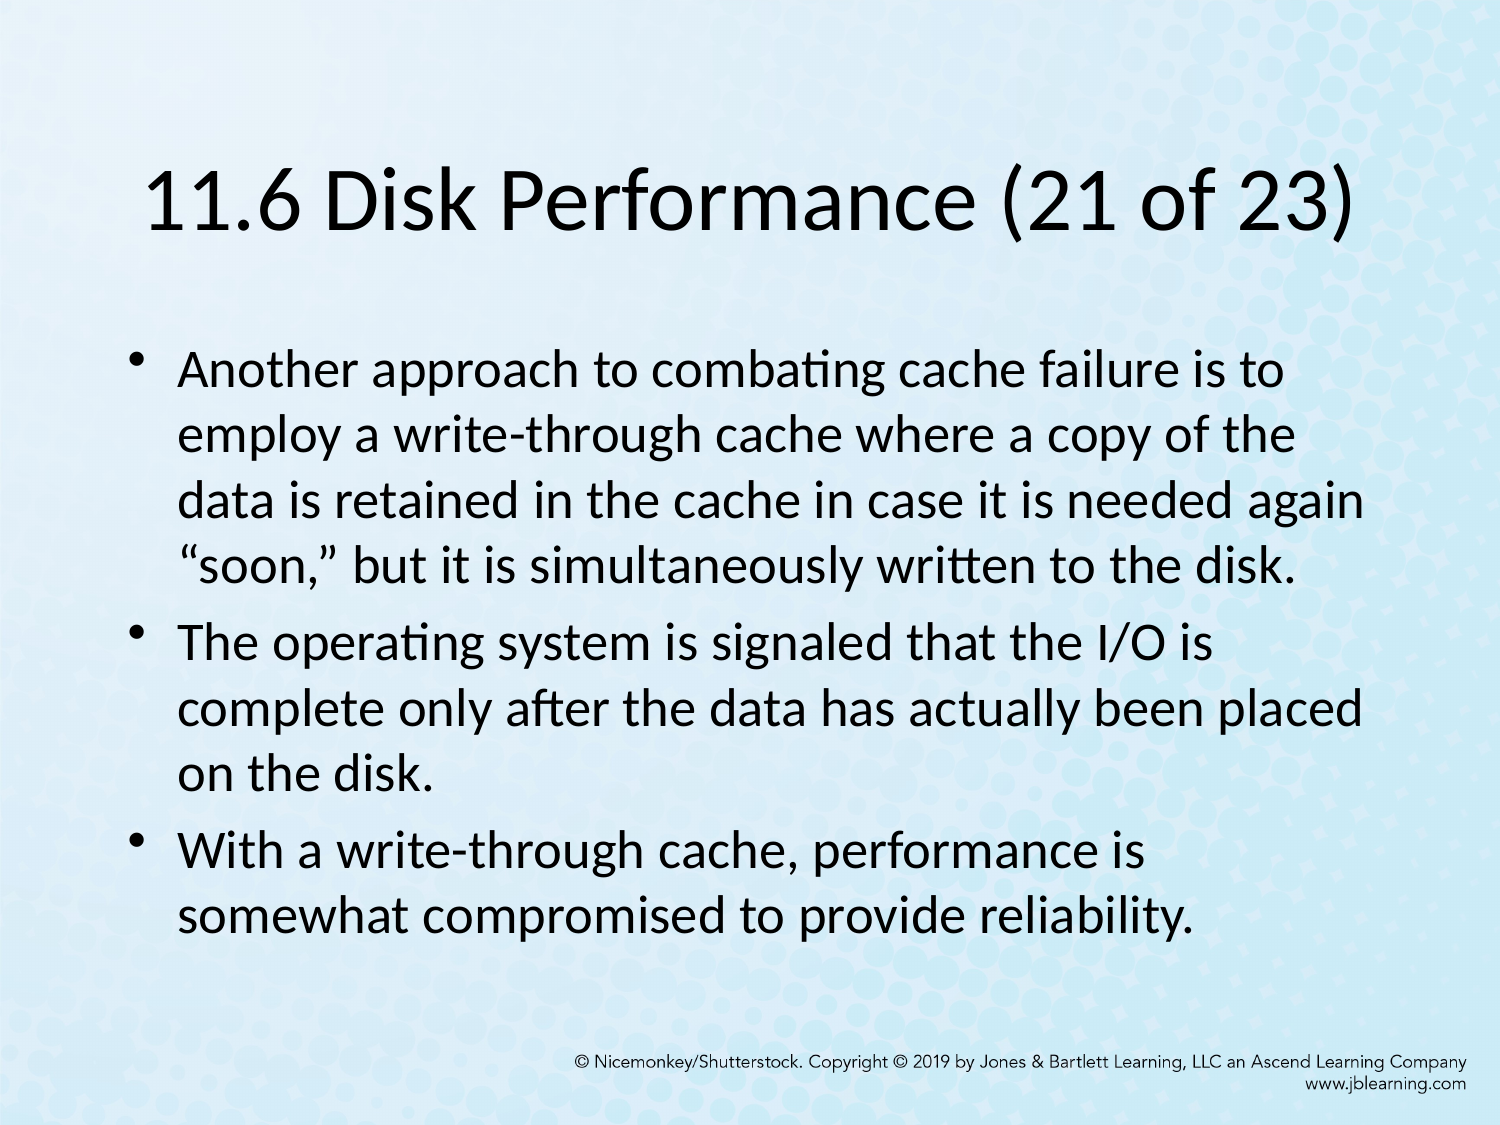

# 11.6 Disk Performance (21 of 23)
Another approach to combating cache failure is to employ a write-through cache where a copy of the data is retained in the cache in case it is needed again “soon,” but it is simultaneously written to the disk.
The operating system is signaled that the I/O is complete only after the data has actually been placed on the disk.
With a write-through cache, performance is somewhat compromised to provide reliability.